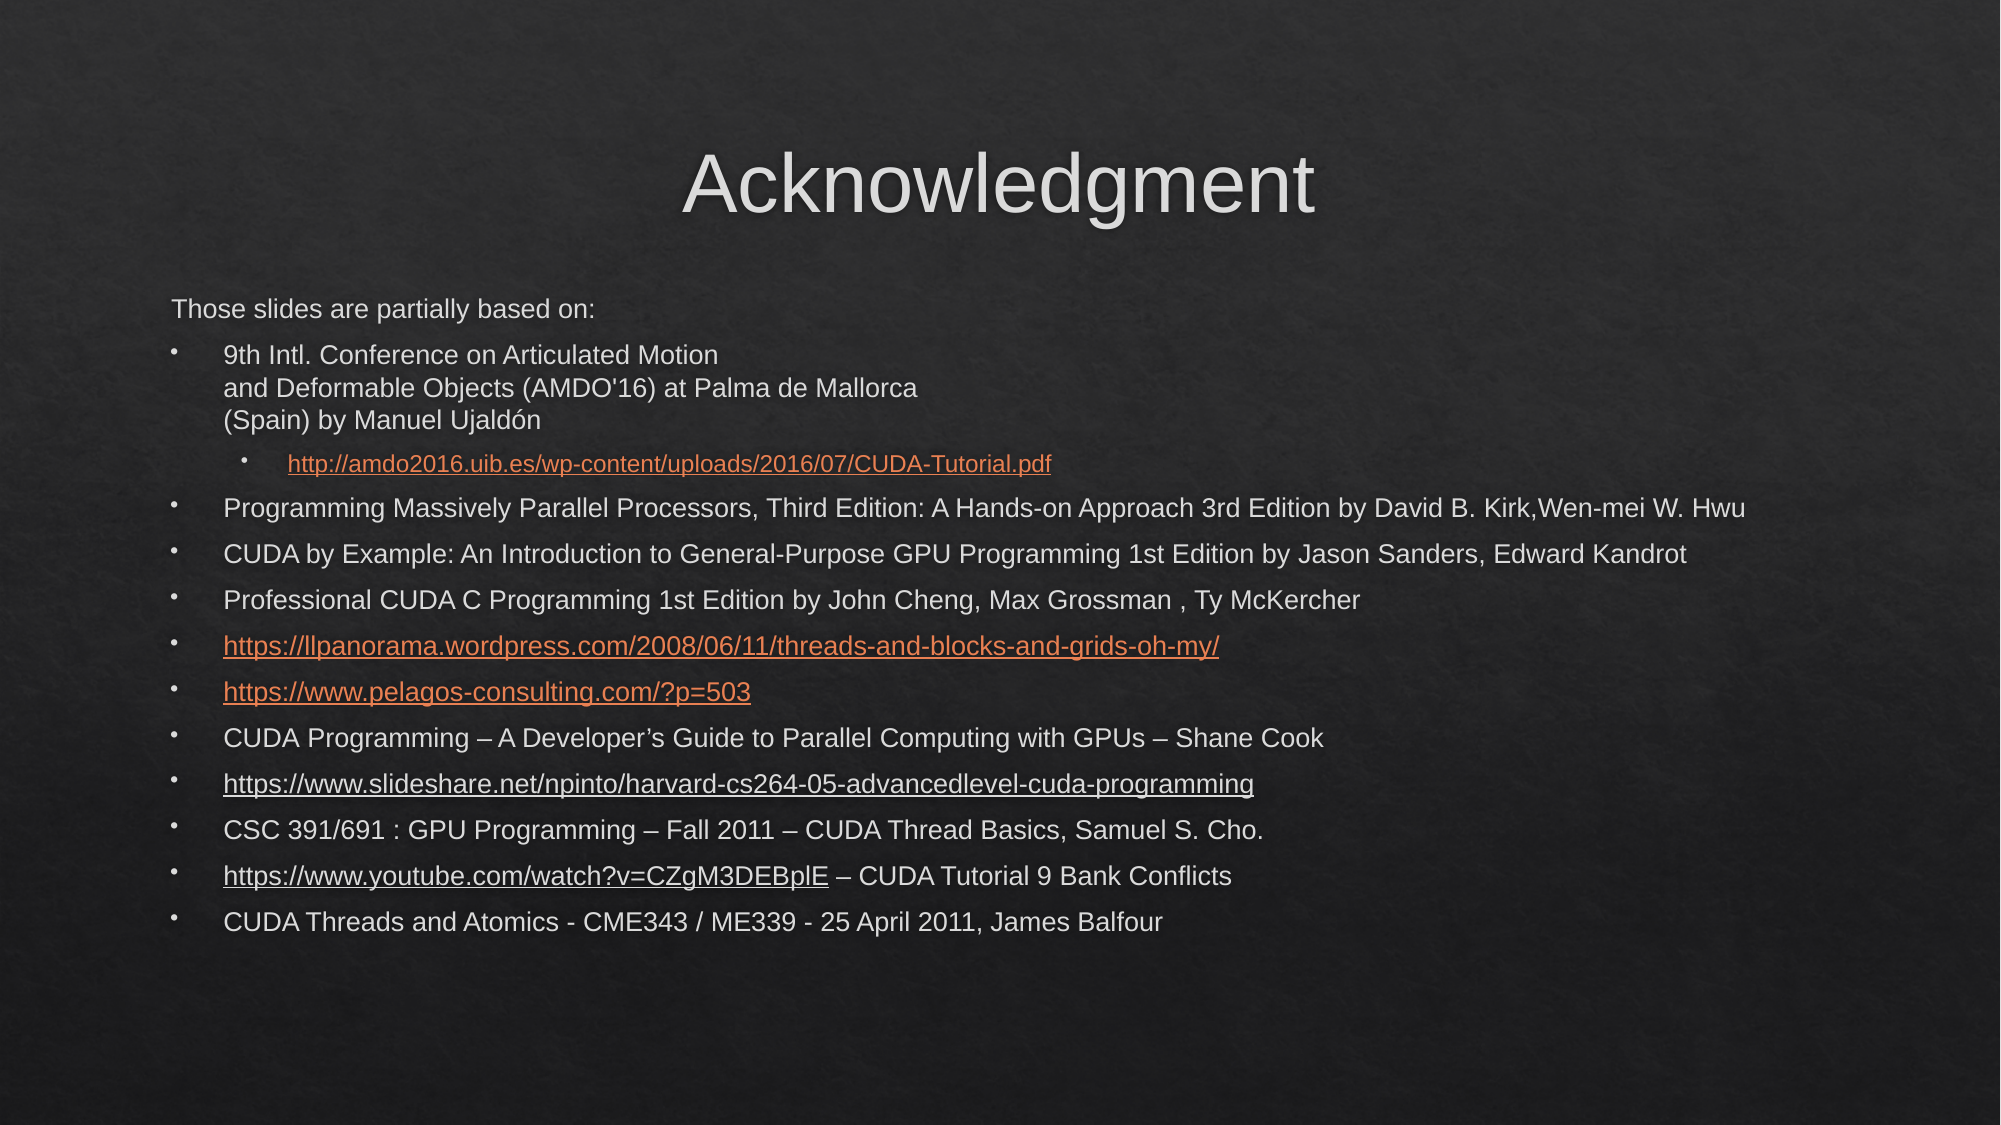

# Acknowledgment
Those slides are partially based on:
9th Intl. Conference on Articulated Motion
and Deformable Objects (AMDO'16) at Palma de Mallorca
(Spain) by Manuel Ujaldón
http://amdo2016.uib.es/wp-content/uploads/2016/07/CUDA-Tutorial.pdf
Programming Massively Parallel Processors, Third Edition: A Hands-on Approach 3rd Edition by David B. Kirk,Wen-mei W. Hwu
CUDA by Example: An Introduction to General-Purpose GPU Programming 1st Edition by Jason Sanders, Edward Kandrot
Professional CUDA C Programming 1st Edition by John Cheng, Max Grossman , Ty McKercher
https://llpanorama.wordpress.com/2008/06/11/threads-and-blocks-and-grids-oh-my/
https://www.pelagos-consulting.com/?p=503
CUDA Programming – A Developer’s Guide to Parallel Computing with GPUs – Shane Cook
https://www.slideshare.net/npinto/harvard-cs264-05-advancedlevel-cuda-programming
CSC 391/691 : GPU Programming – Fall 2011 – CUDA Thread Basics, Samuel S. Cho.
https://www.youtube.com/watch?v=CZgM3DEBplE – CUDA Tutorial 9 Bank Conflicts
CUDA Threads and Atomics - CME343 / ME339 - 25 April 2011, James Balfour